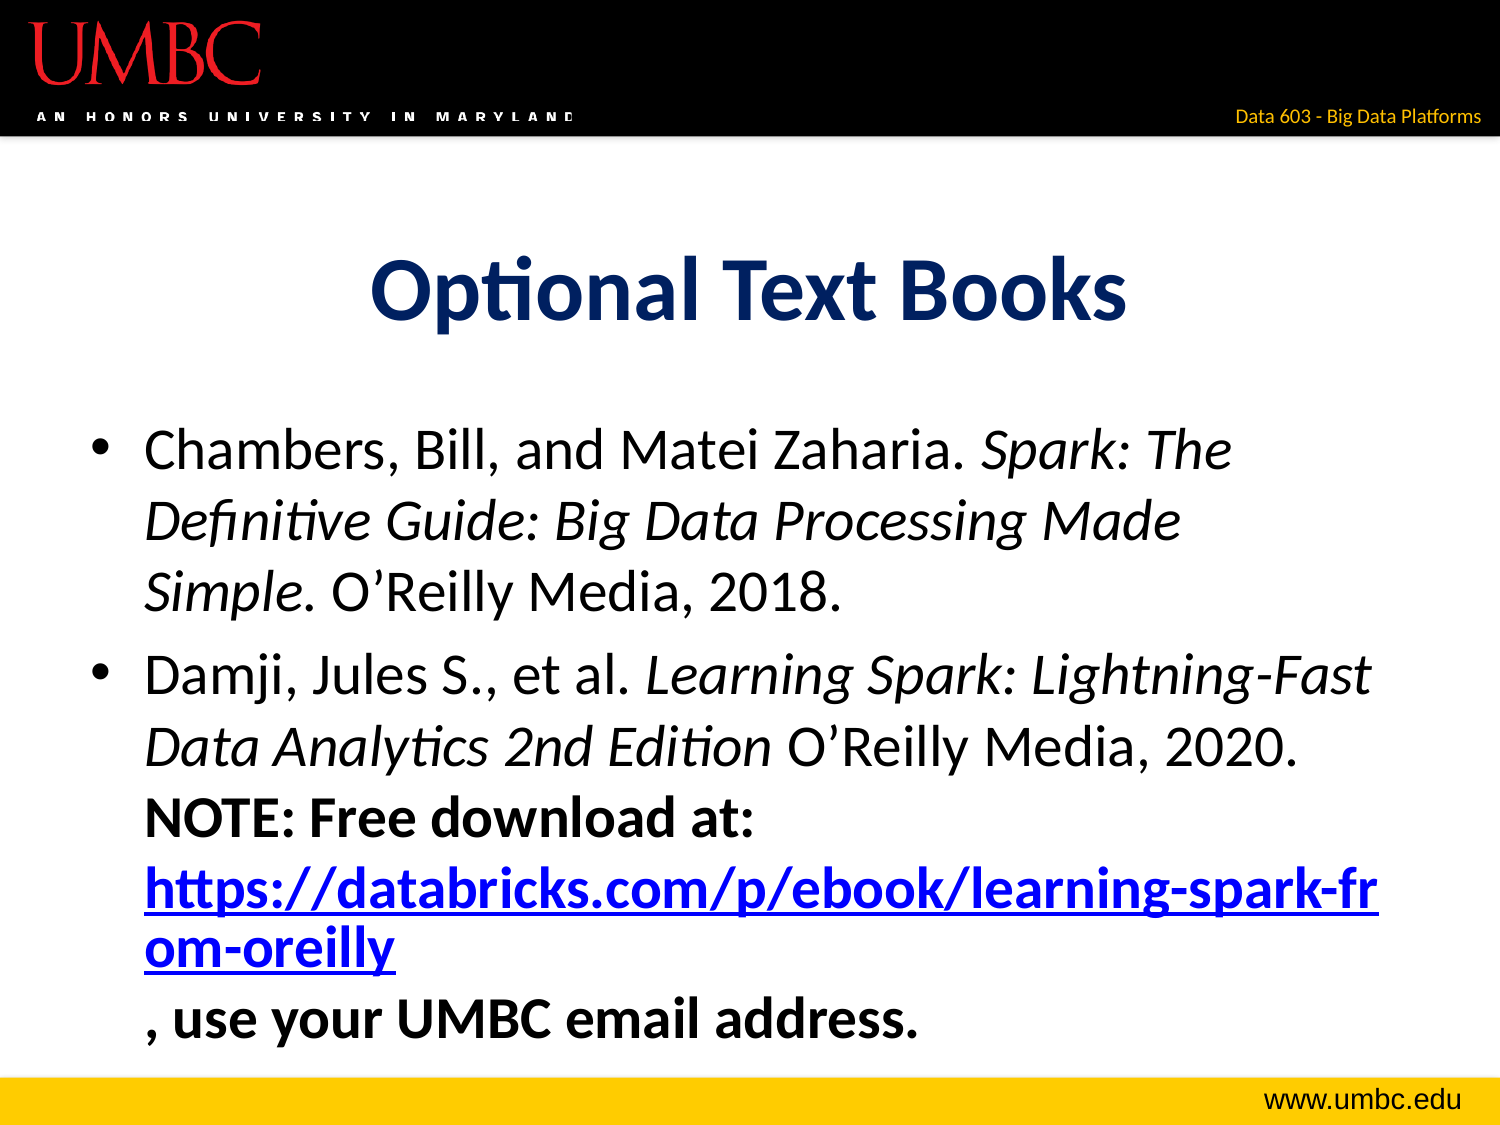

# Optional Text Books
Chambers, Bill, and Matei Zaharia. Spark: The Definitive Guide: Big Data Processing Made Simple. O’Reilly Media, 2018.
Damji, Jules S., et al. Learning Spark: Lightning-Fast Data Analytics 2nd Edition O’Reilly Media, 2020. NOTE: Free download at: https://databricks.com/p/ebook/learning-spark-from-oreilly, use your UMBC email address.